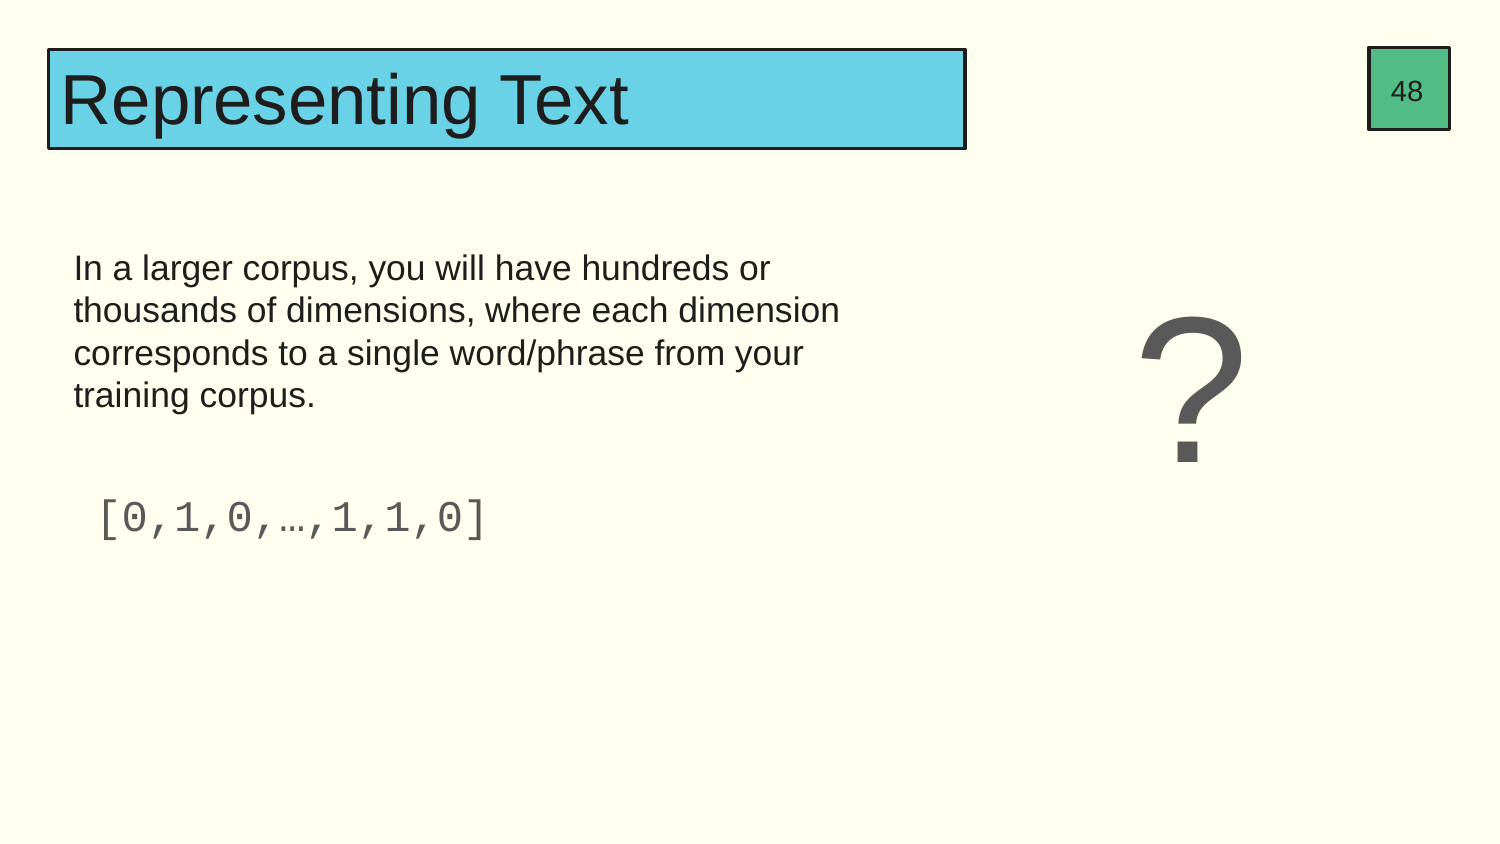

48
# Representing Text
In a larger corpus, you will have hundreds or thousands of dimensions, where each dimension corresponds to a single word/phrase from your training corpus.
?
[0,1,0,…,1,1,0]